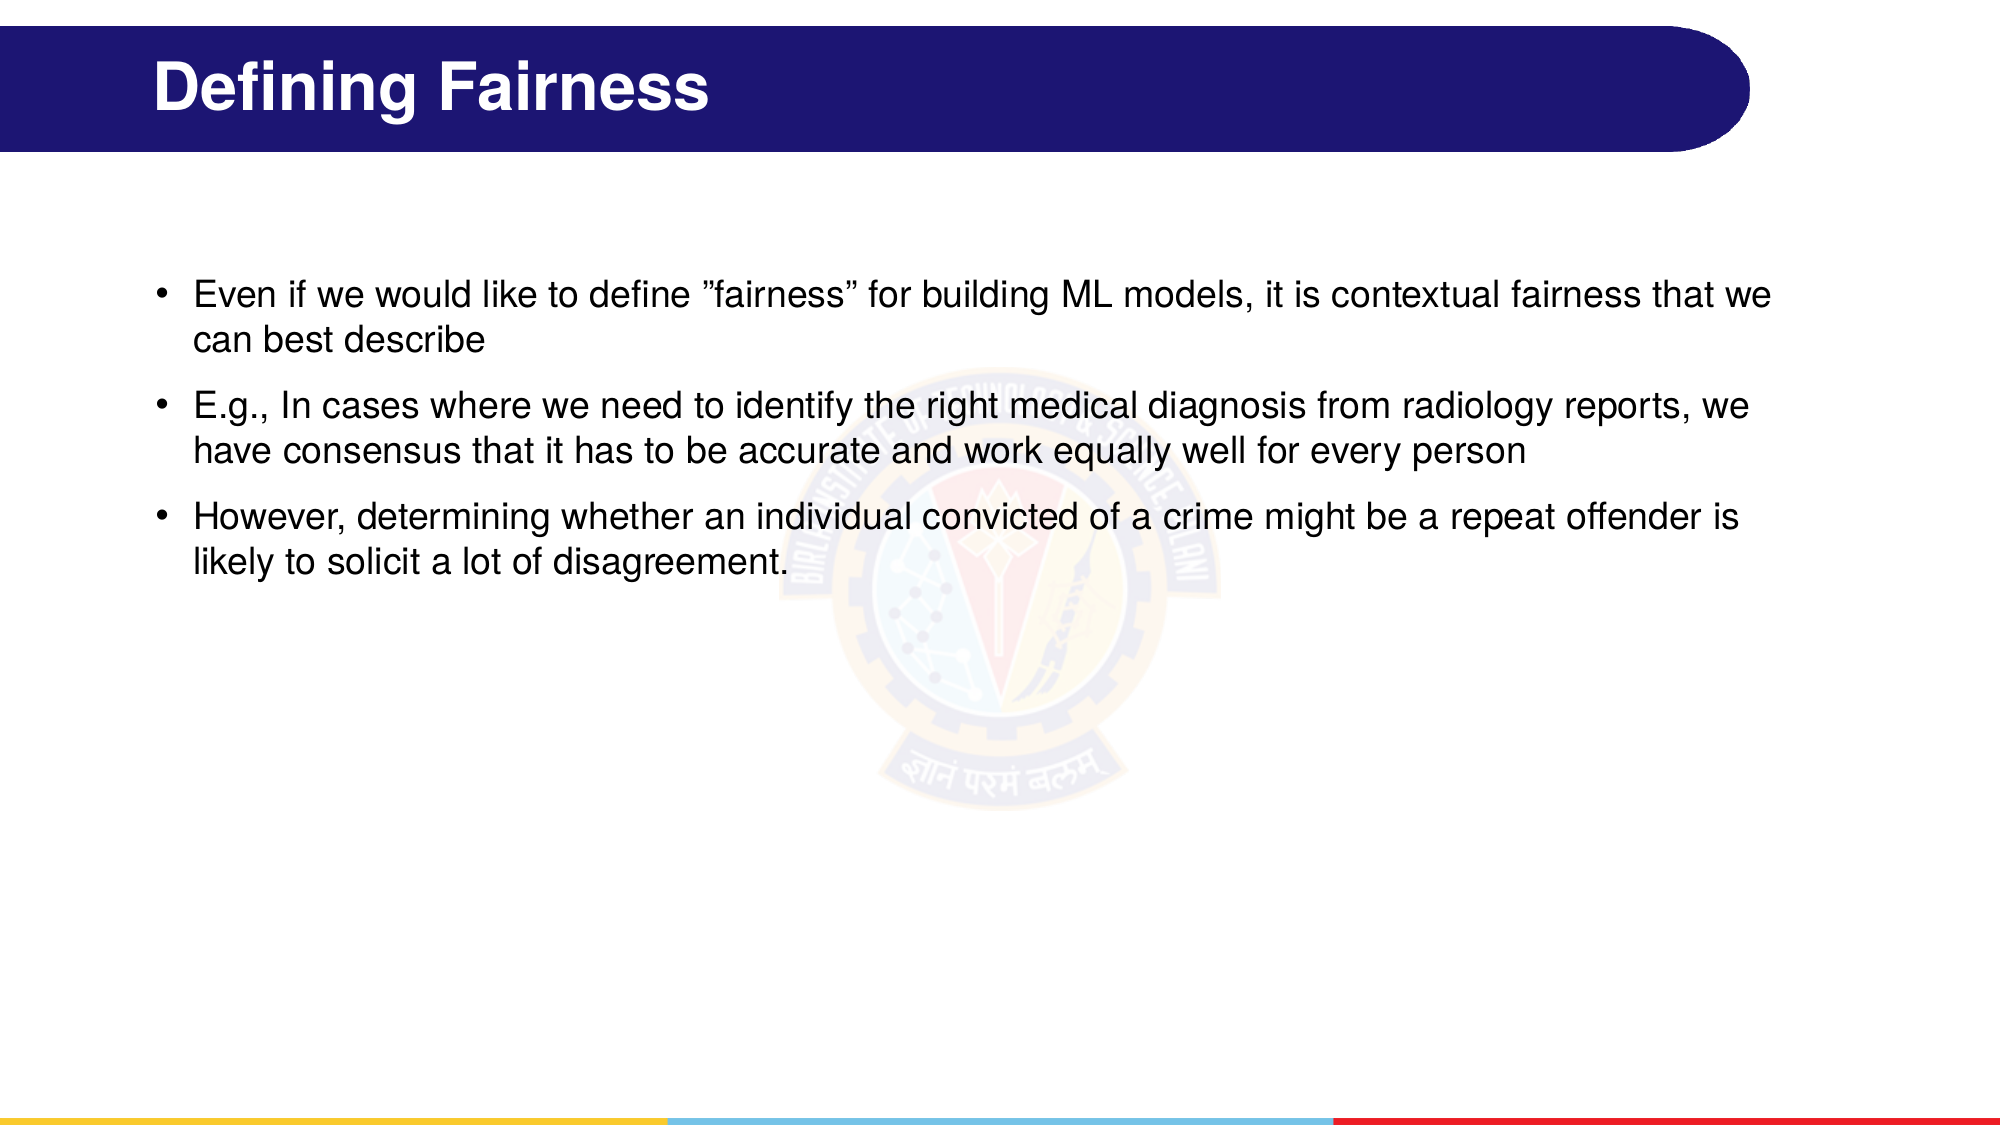

# Defining Fairness

Even if we would like to define ”fairness” for building ML models, it is contextual fairness that we can best describe
E.g., In cases where we need to identify the right medical diagnosis from radiology reports, we have consensus that it has to be accurate and work equally well for every person
However, determining whether an individual convicted of a crime might be a repeat offender is likely to solicit a lot of disagreement.